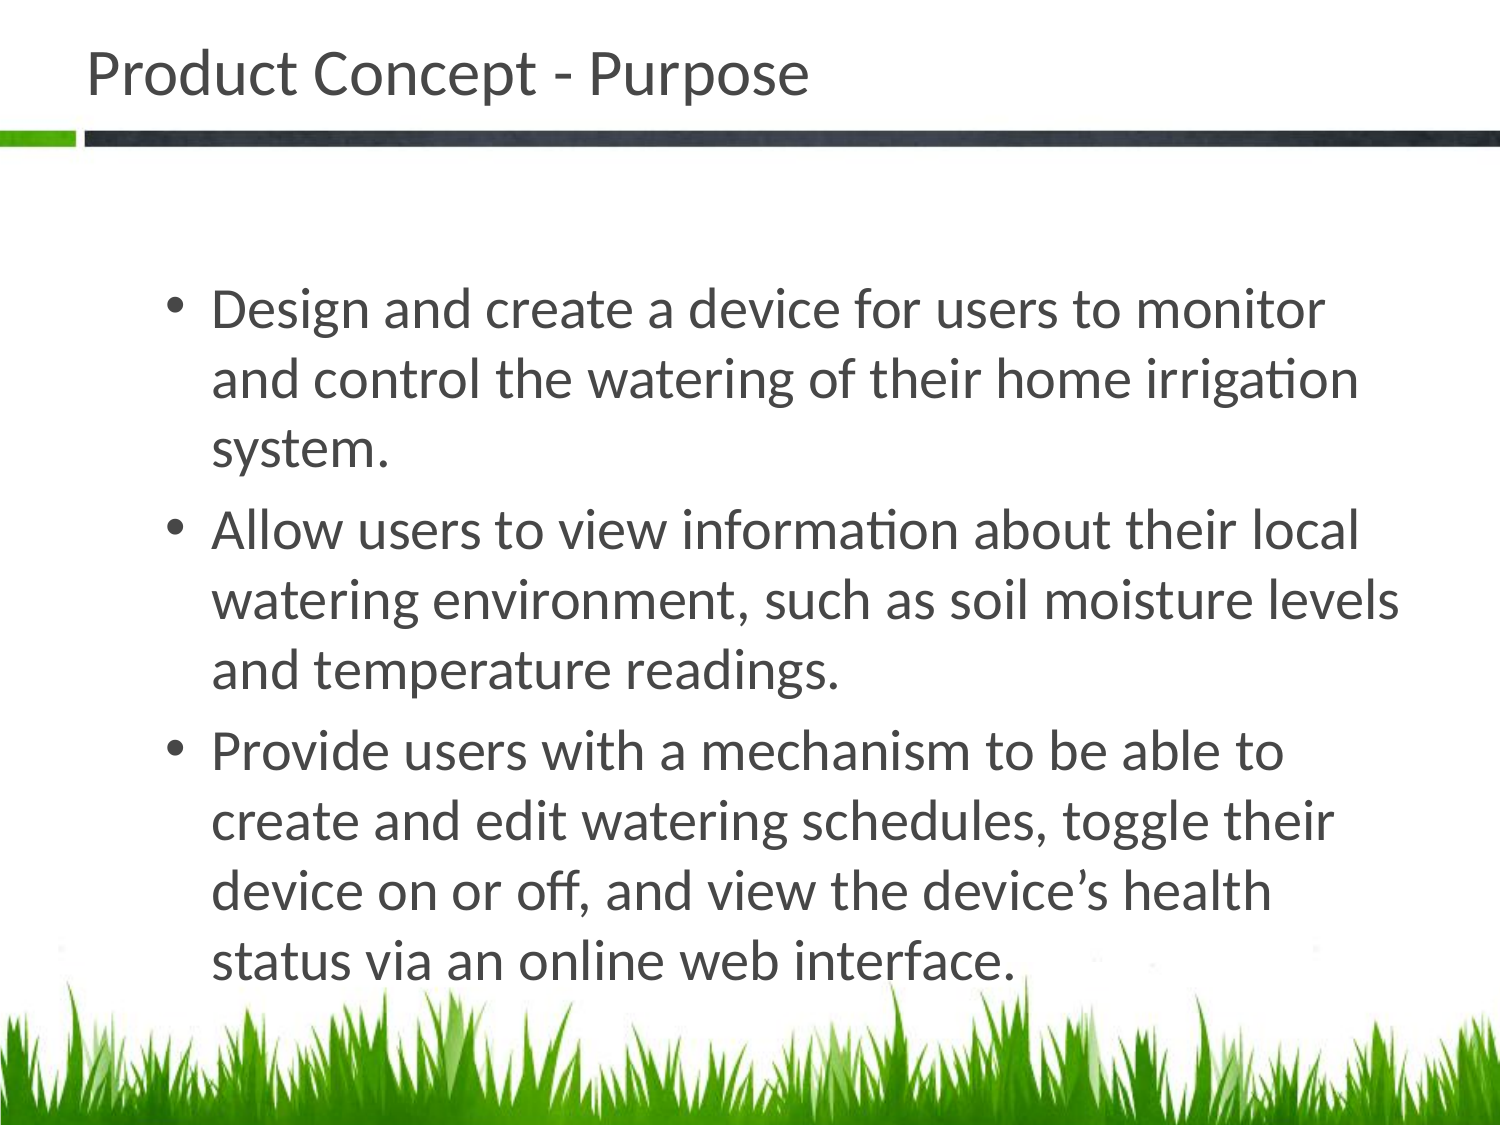

# Product Concept - Purpose
Design and create a device for users to monitor and control the watering of their home irrigation system.
Allow users to view information about their local watering environment, such as soil moisture levels and temperature readings.
Provide users with a mechanism to be able to create and edit watering schedules, toggle their device on or off, and view the device’s health status via an online web interface.